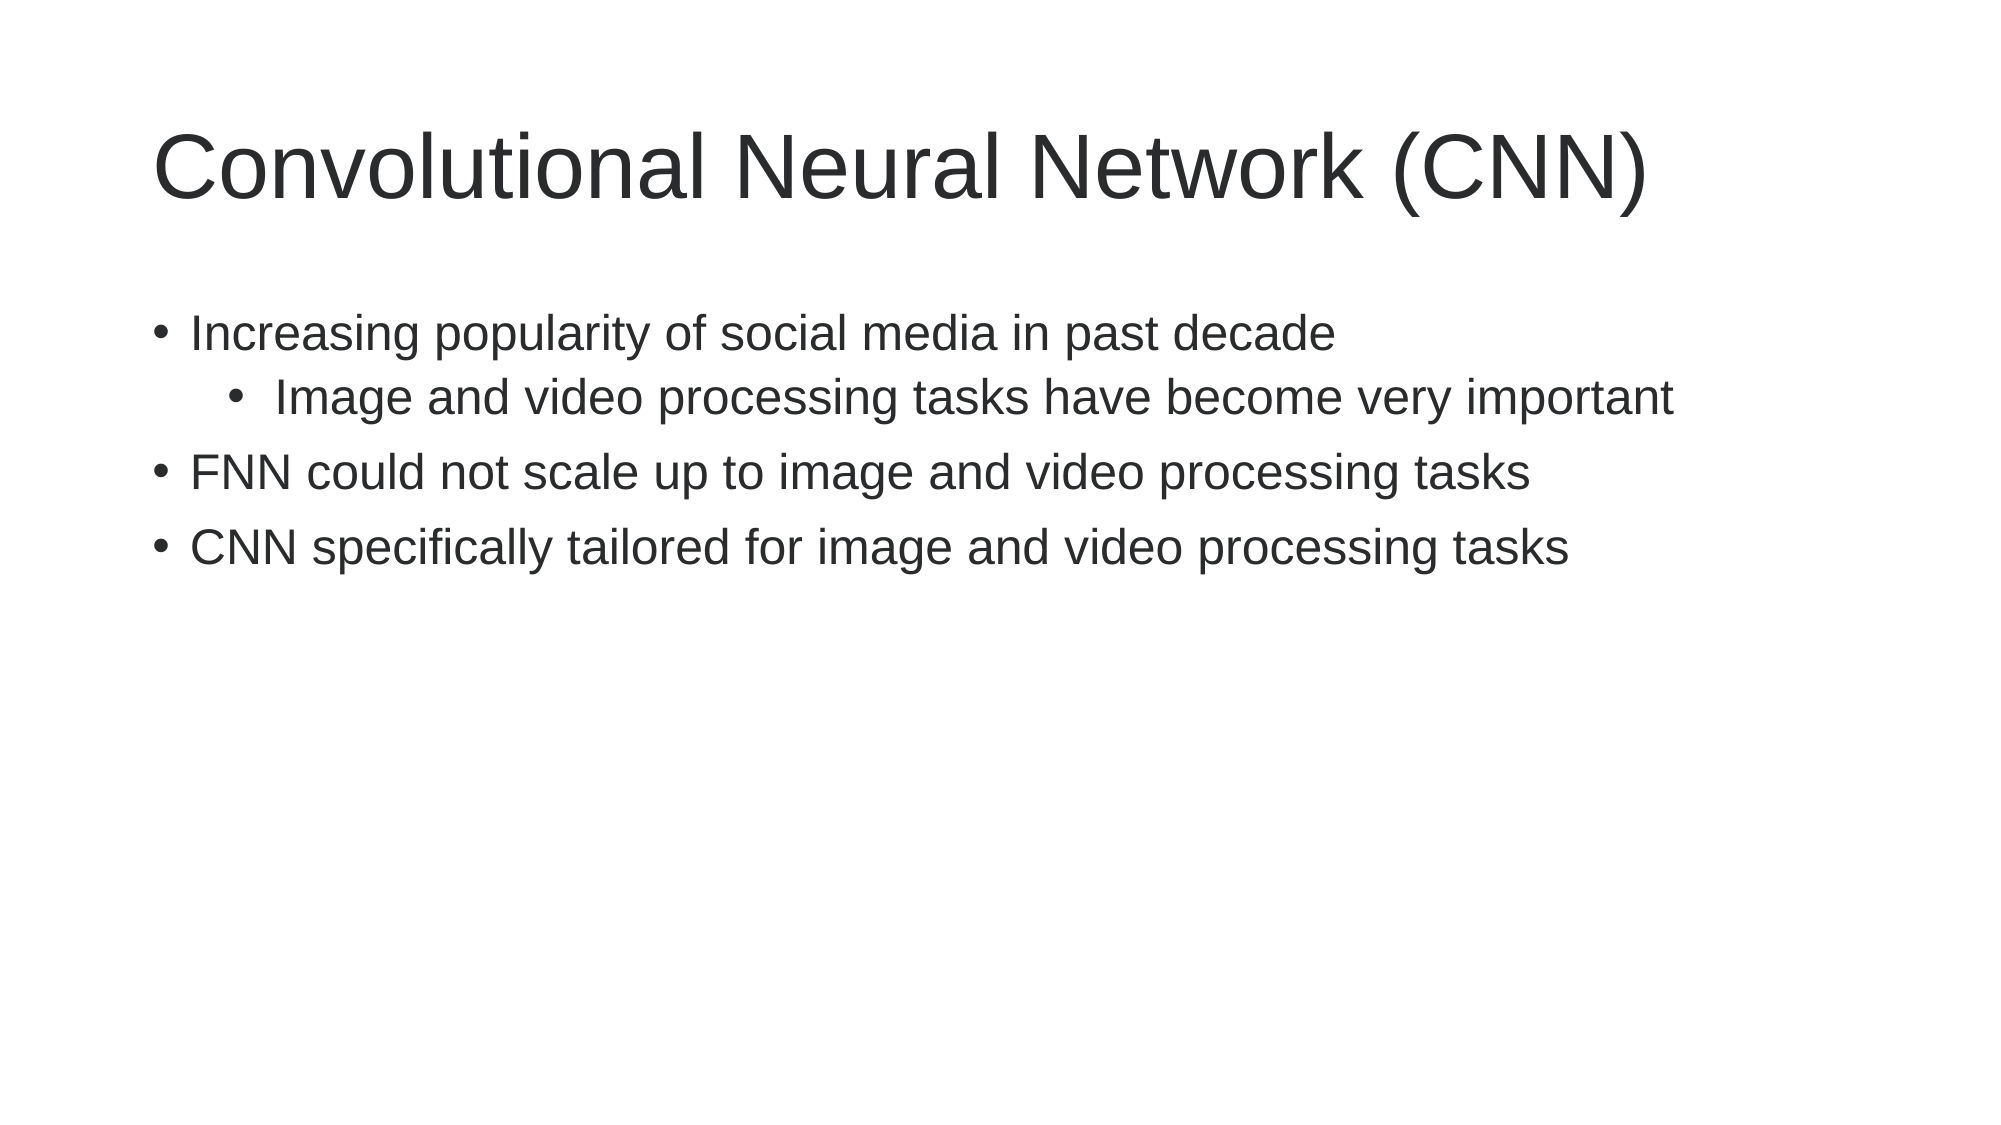

# Convolutional Neural Network (CNN)
Increasing popularity of social media in past decade
Image and video processing tasks have become very important
FNN could not scale up to image and video processing tasks
CNN specifically tailored for image and video processing tasks